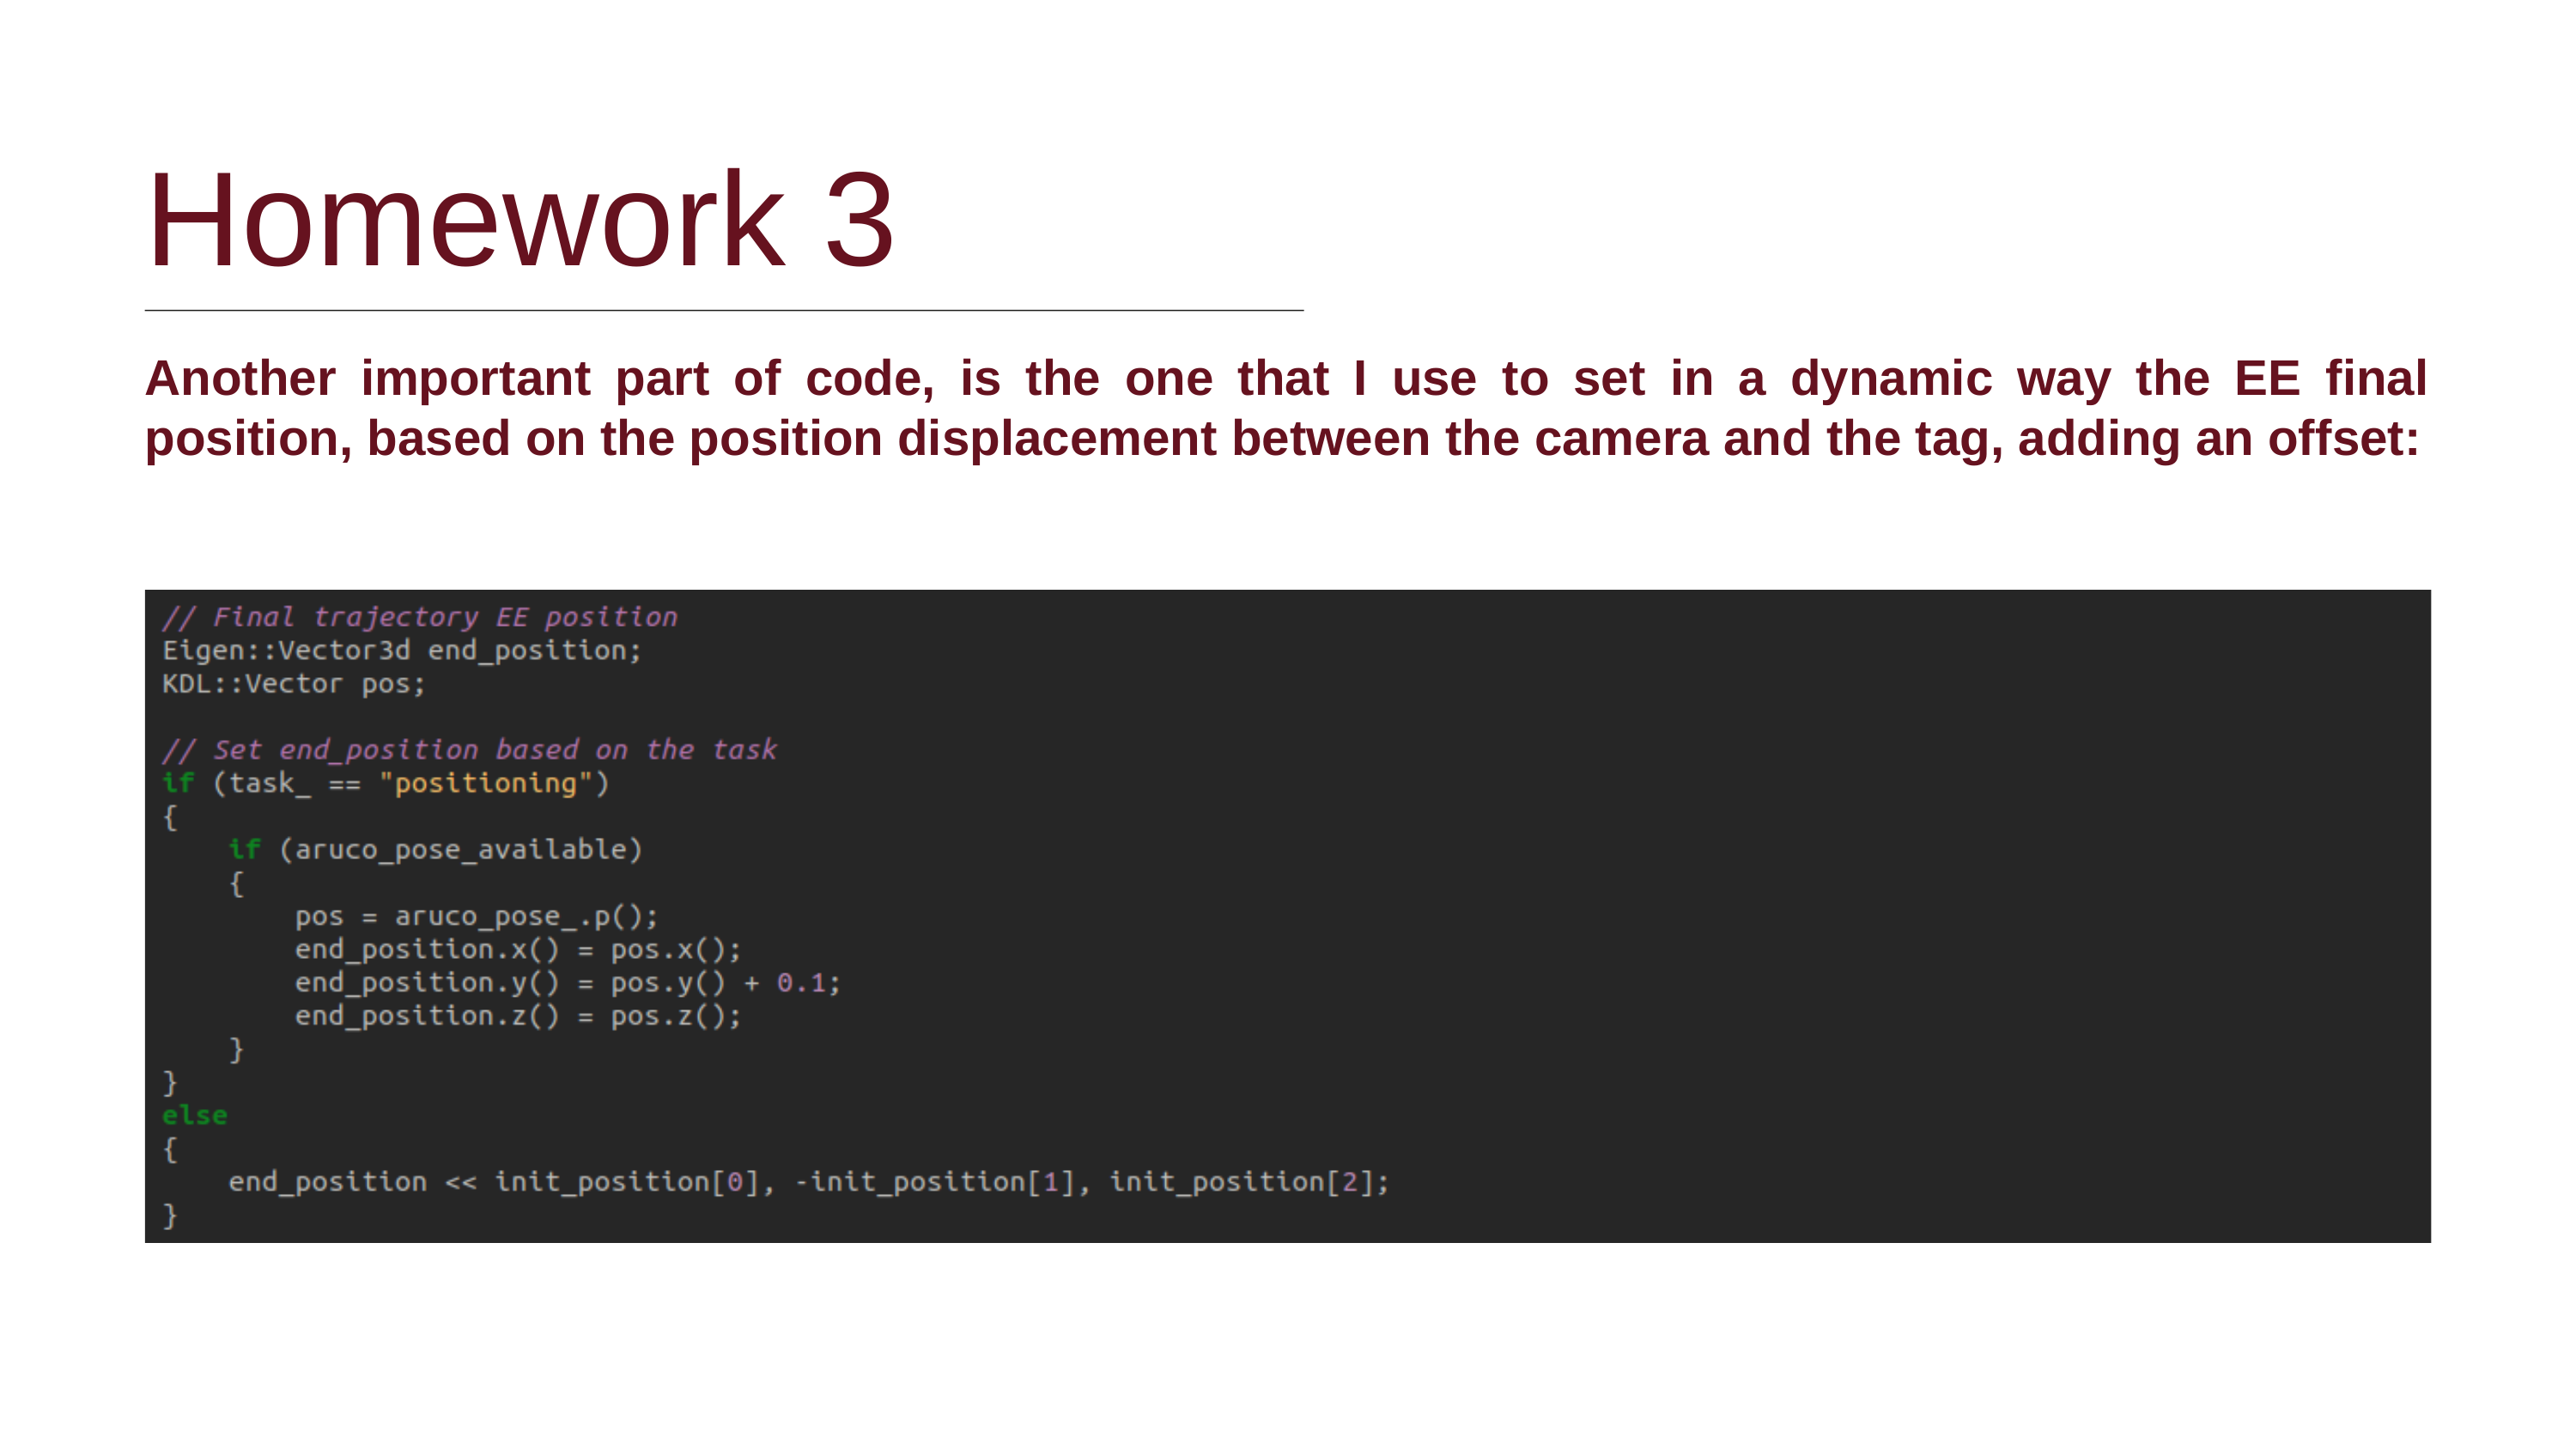

Homework 3

Another important part of code, is the one that I use to set in a dynamic way the EE final position, based on the position displacement between the camera and the tag, adding an offset: